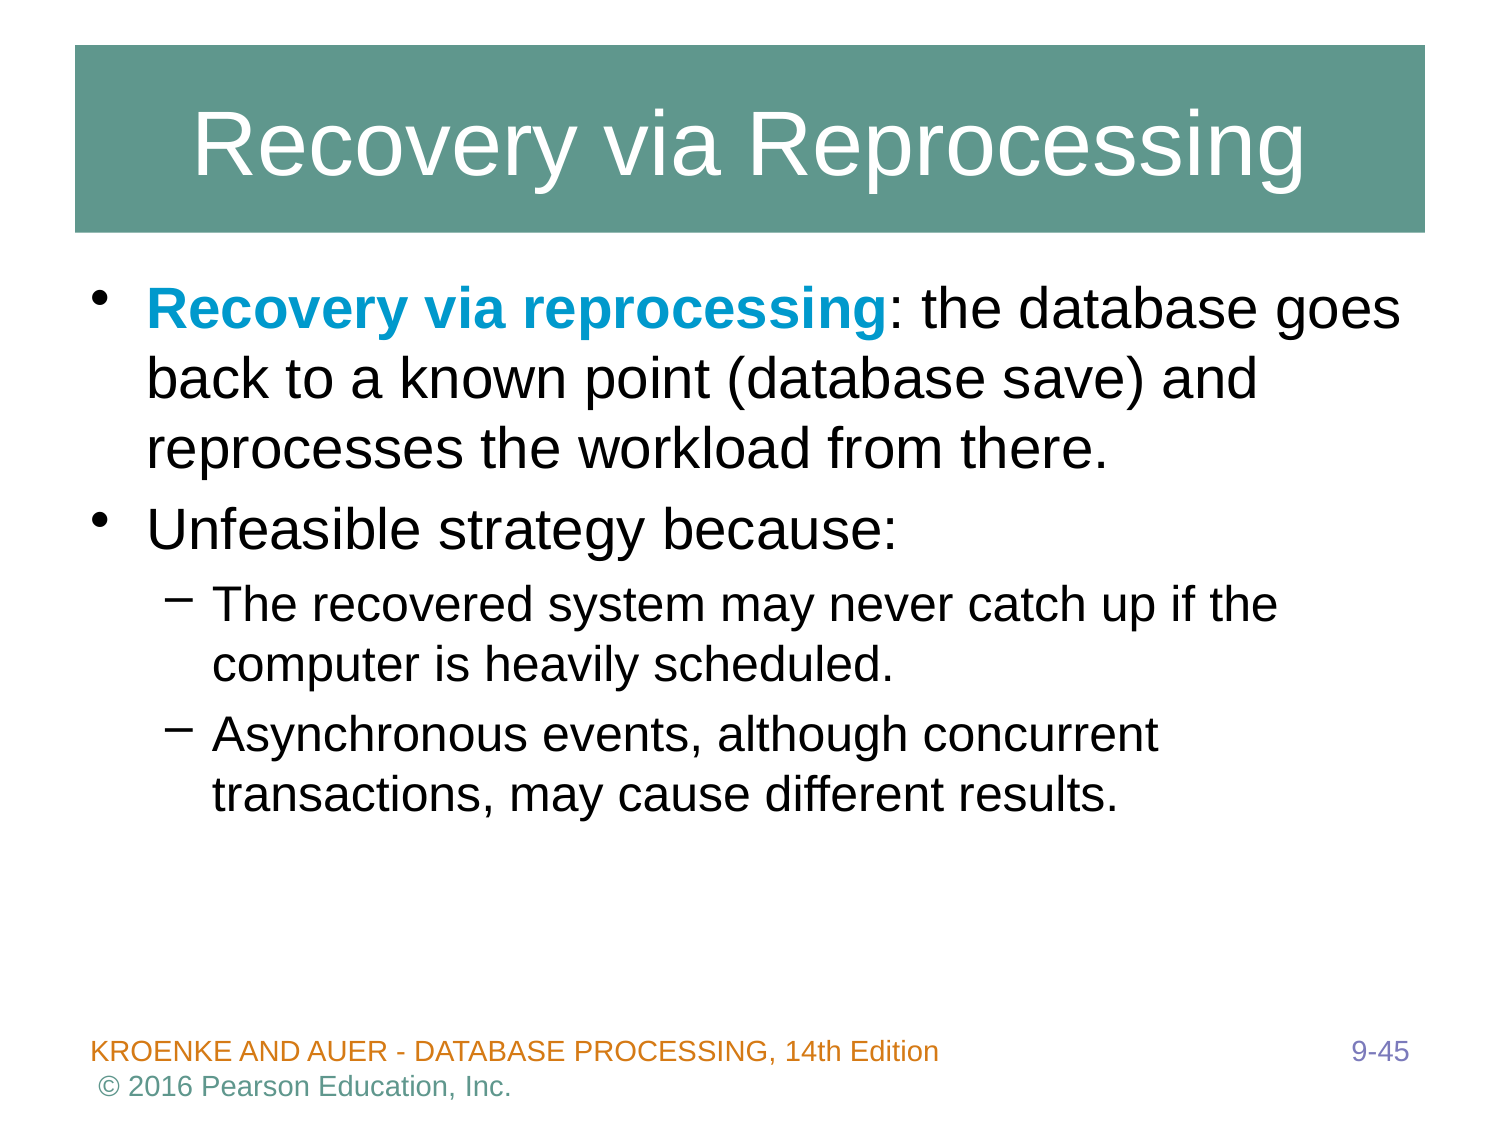

# Recovery via Reprocessing
Recovery via reprocessing: the database goes back to a known point (database save) and reprocesses the workload from there.
Unfeasible strategy because:
The recovered system may never catch up if the computer is heavily scheduled.
Asynchronous events, although concurrent transactions, may cause different results.
9-45

KROENKE AND AUER - DATABASE PROCESSING, 14th Edition  © 2016 Pearson Education, Inc.